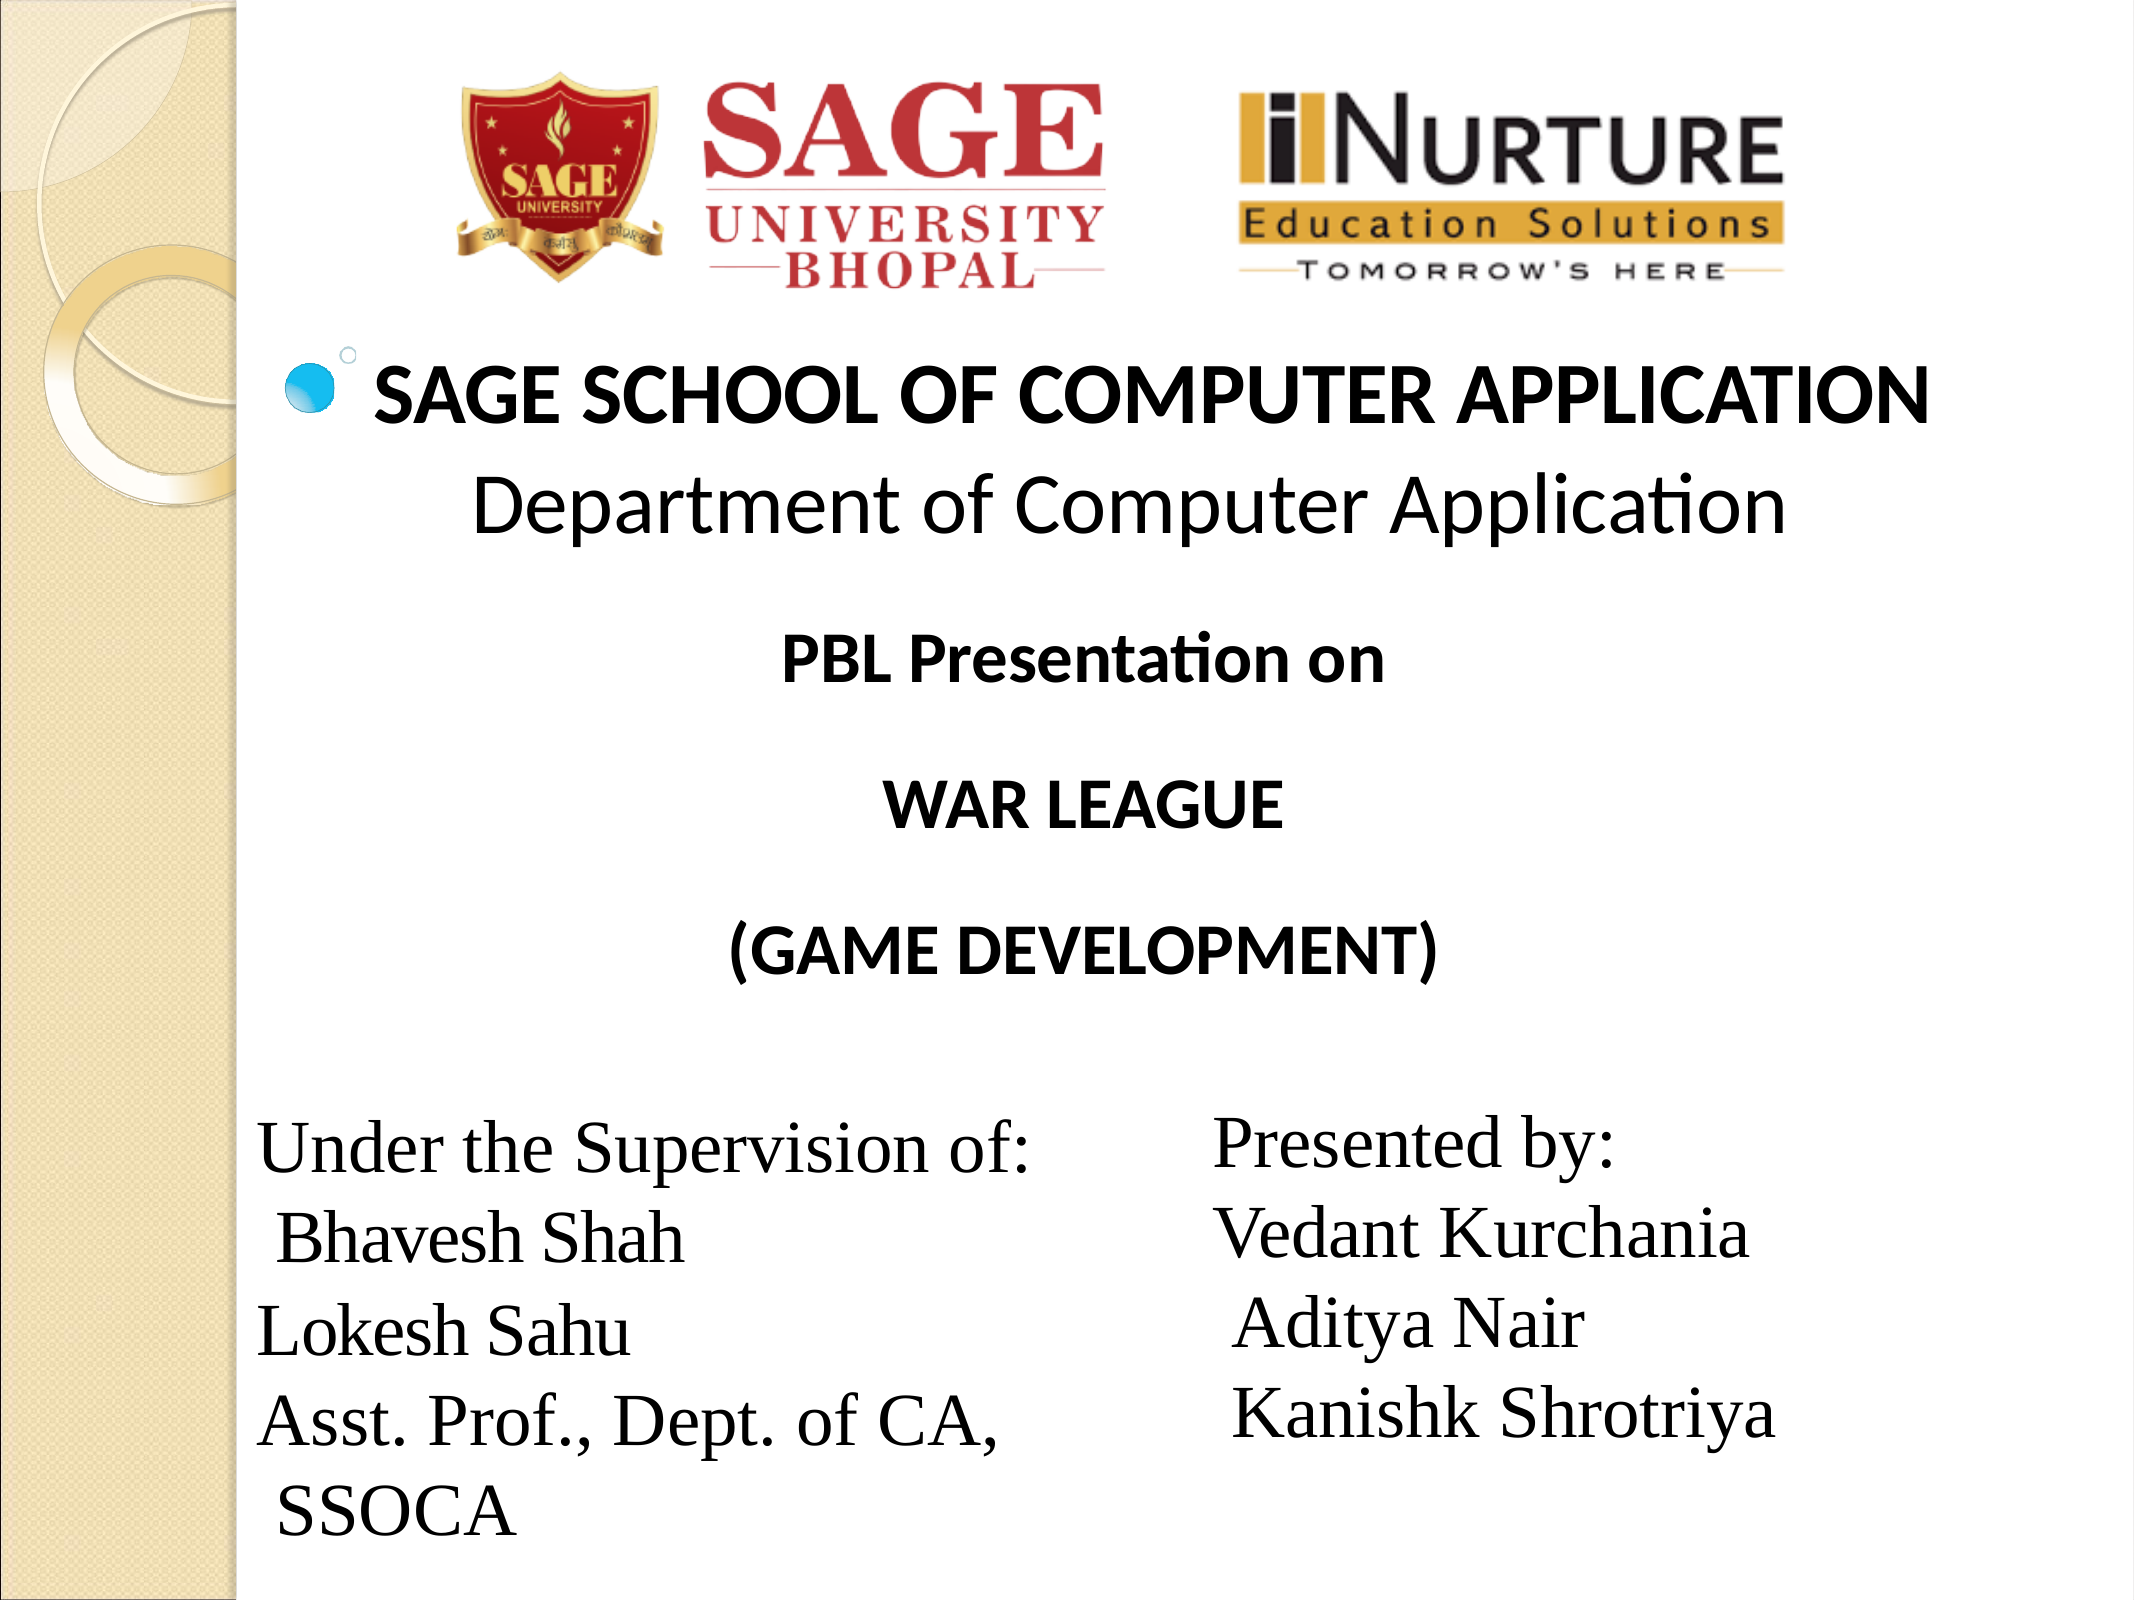

# SAGE SCHOOL OF COMPUTER APPLICATION

Department of Computer Application
PBL Presentation on
WAR LEAGUE
(GAME DEVELOPMENT)

Presented by:
Vedant Kurchania
 Aditya Nair
 Kanishk Shrotriya
Under the Supervision of:  Bhavesh Shah
Lokesh Sahu
Asst. Prof., Dept. of CA,  SSOCA